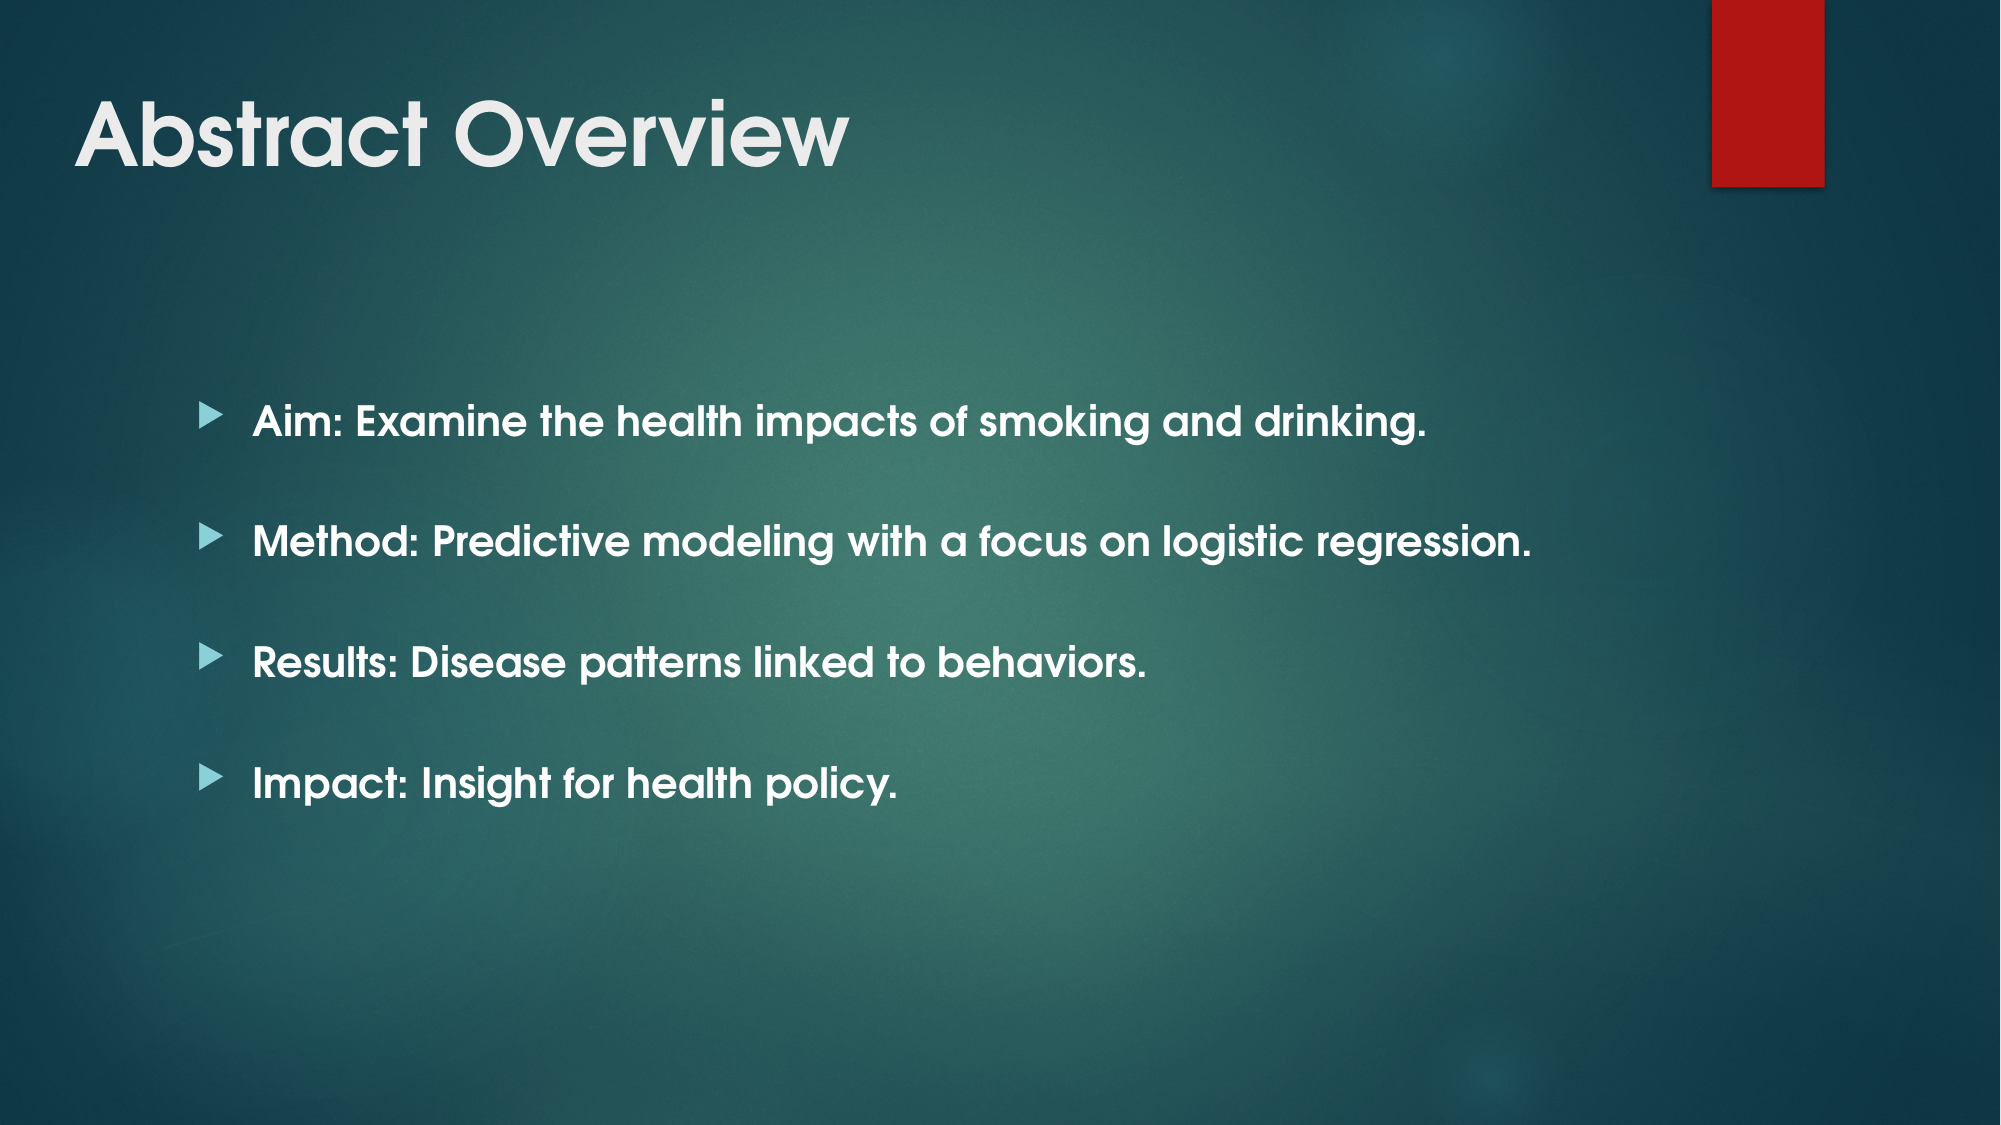

# Abstract Overview
Aim: Examine the health impacts of smoking and drinking.
Method: Predictive modeling with a focus on logistic regression.
Results: Disease patterns linked to behaviors.
Impact: Insight for health policy.